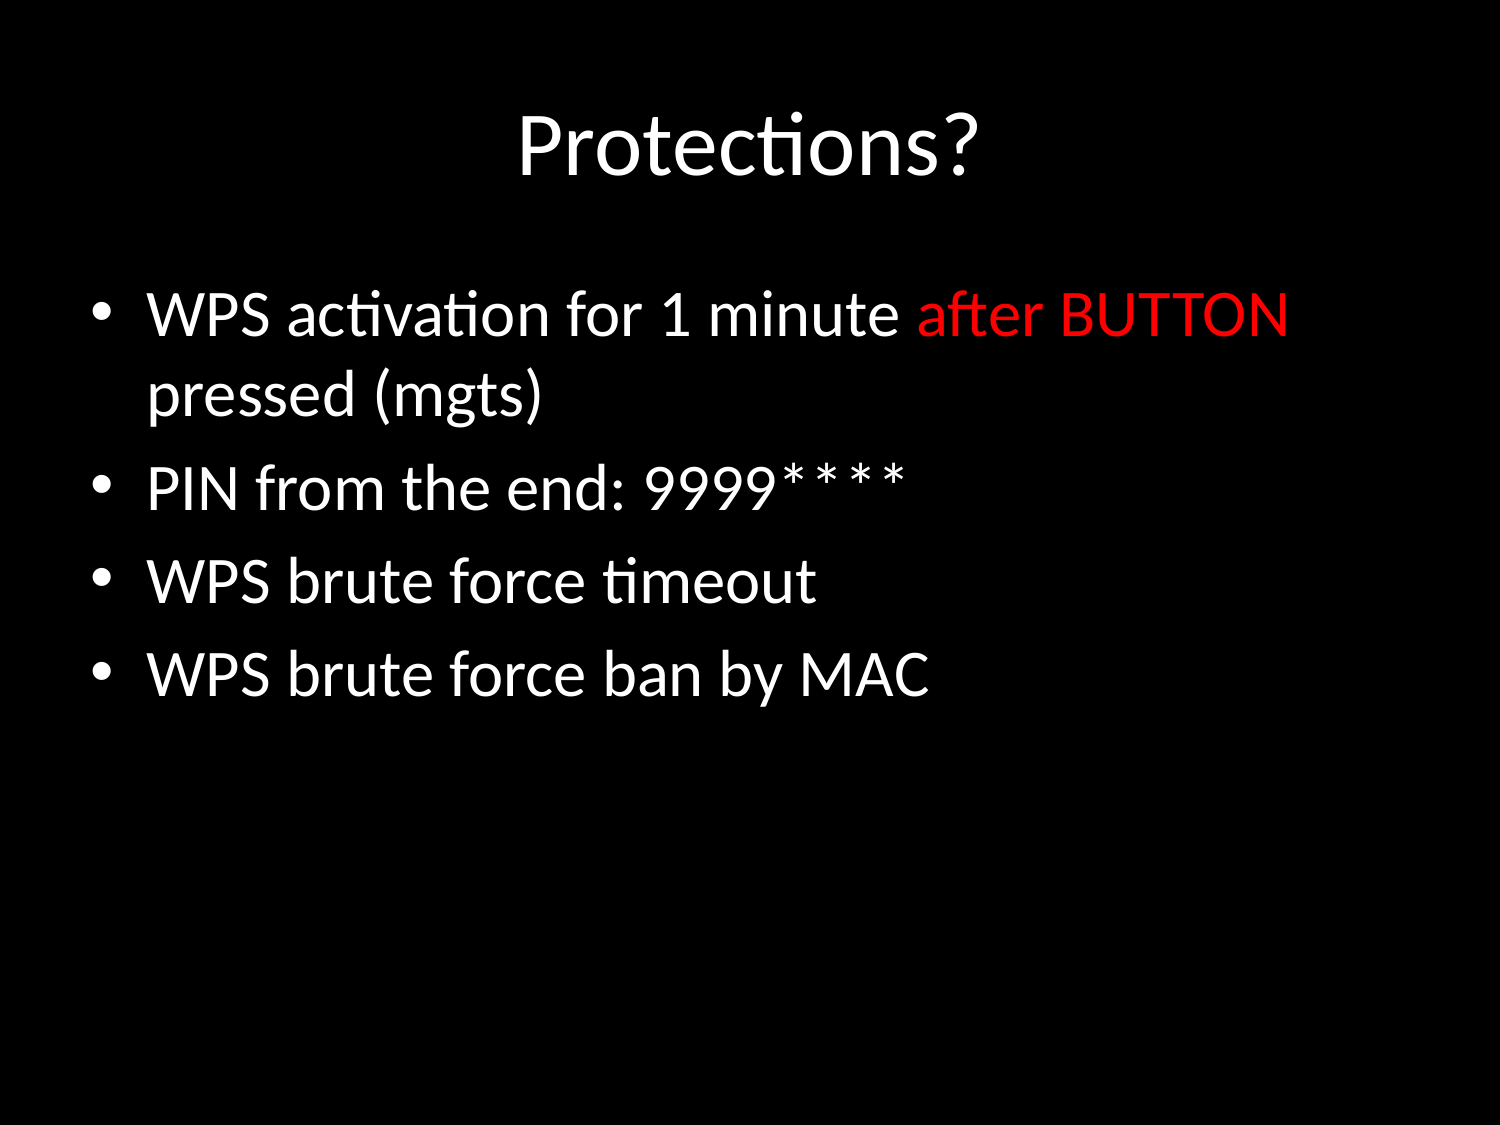

# Protections?
WPS activation for 1 minute after BUTTON pressed (mgts)
PIN from the end: 9999****
WPS brute force timeout
WPS brute force ban by MAC